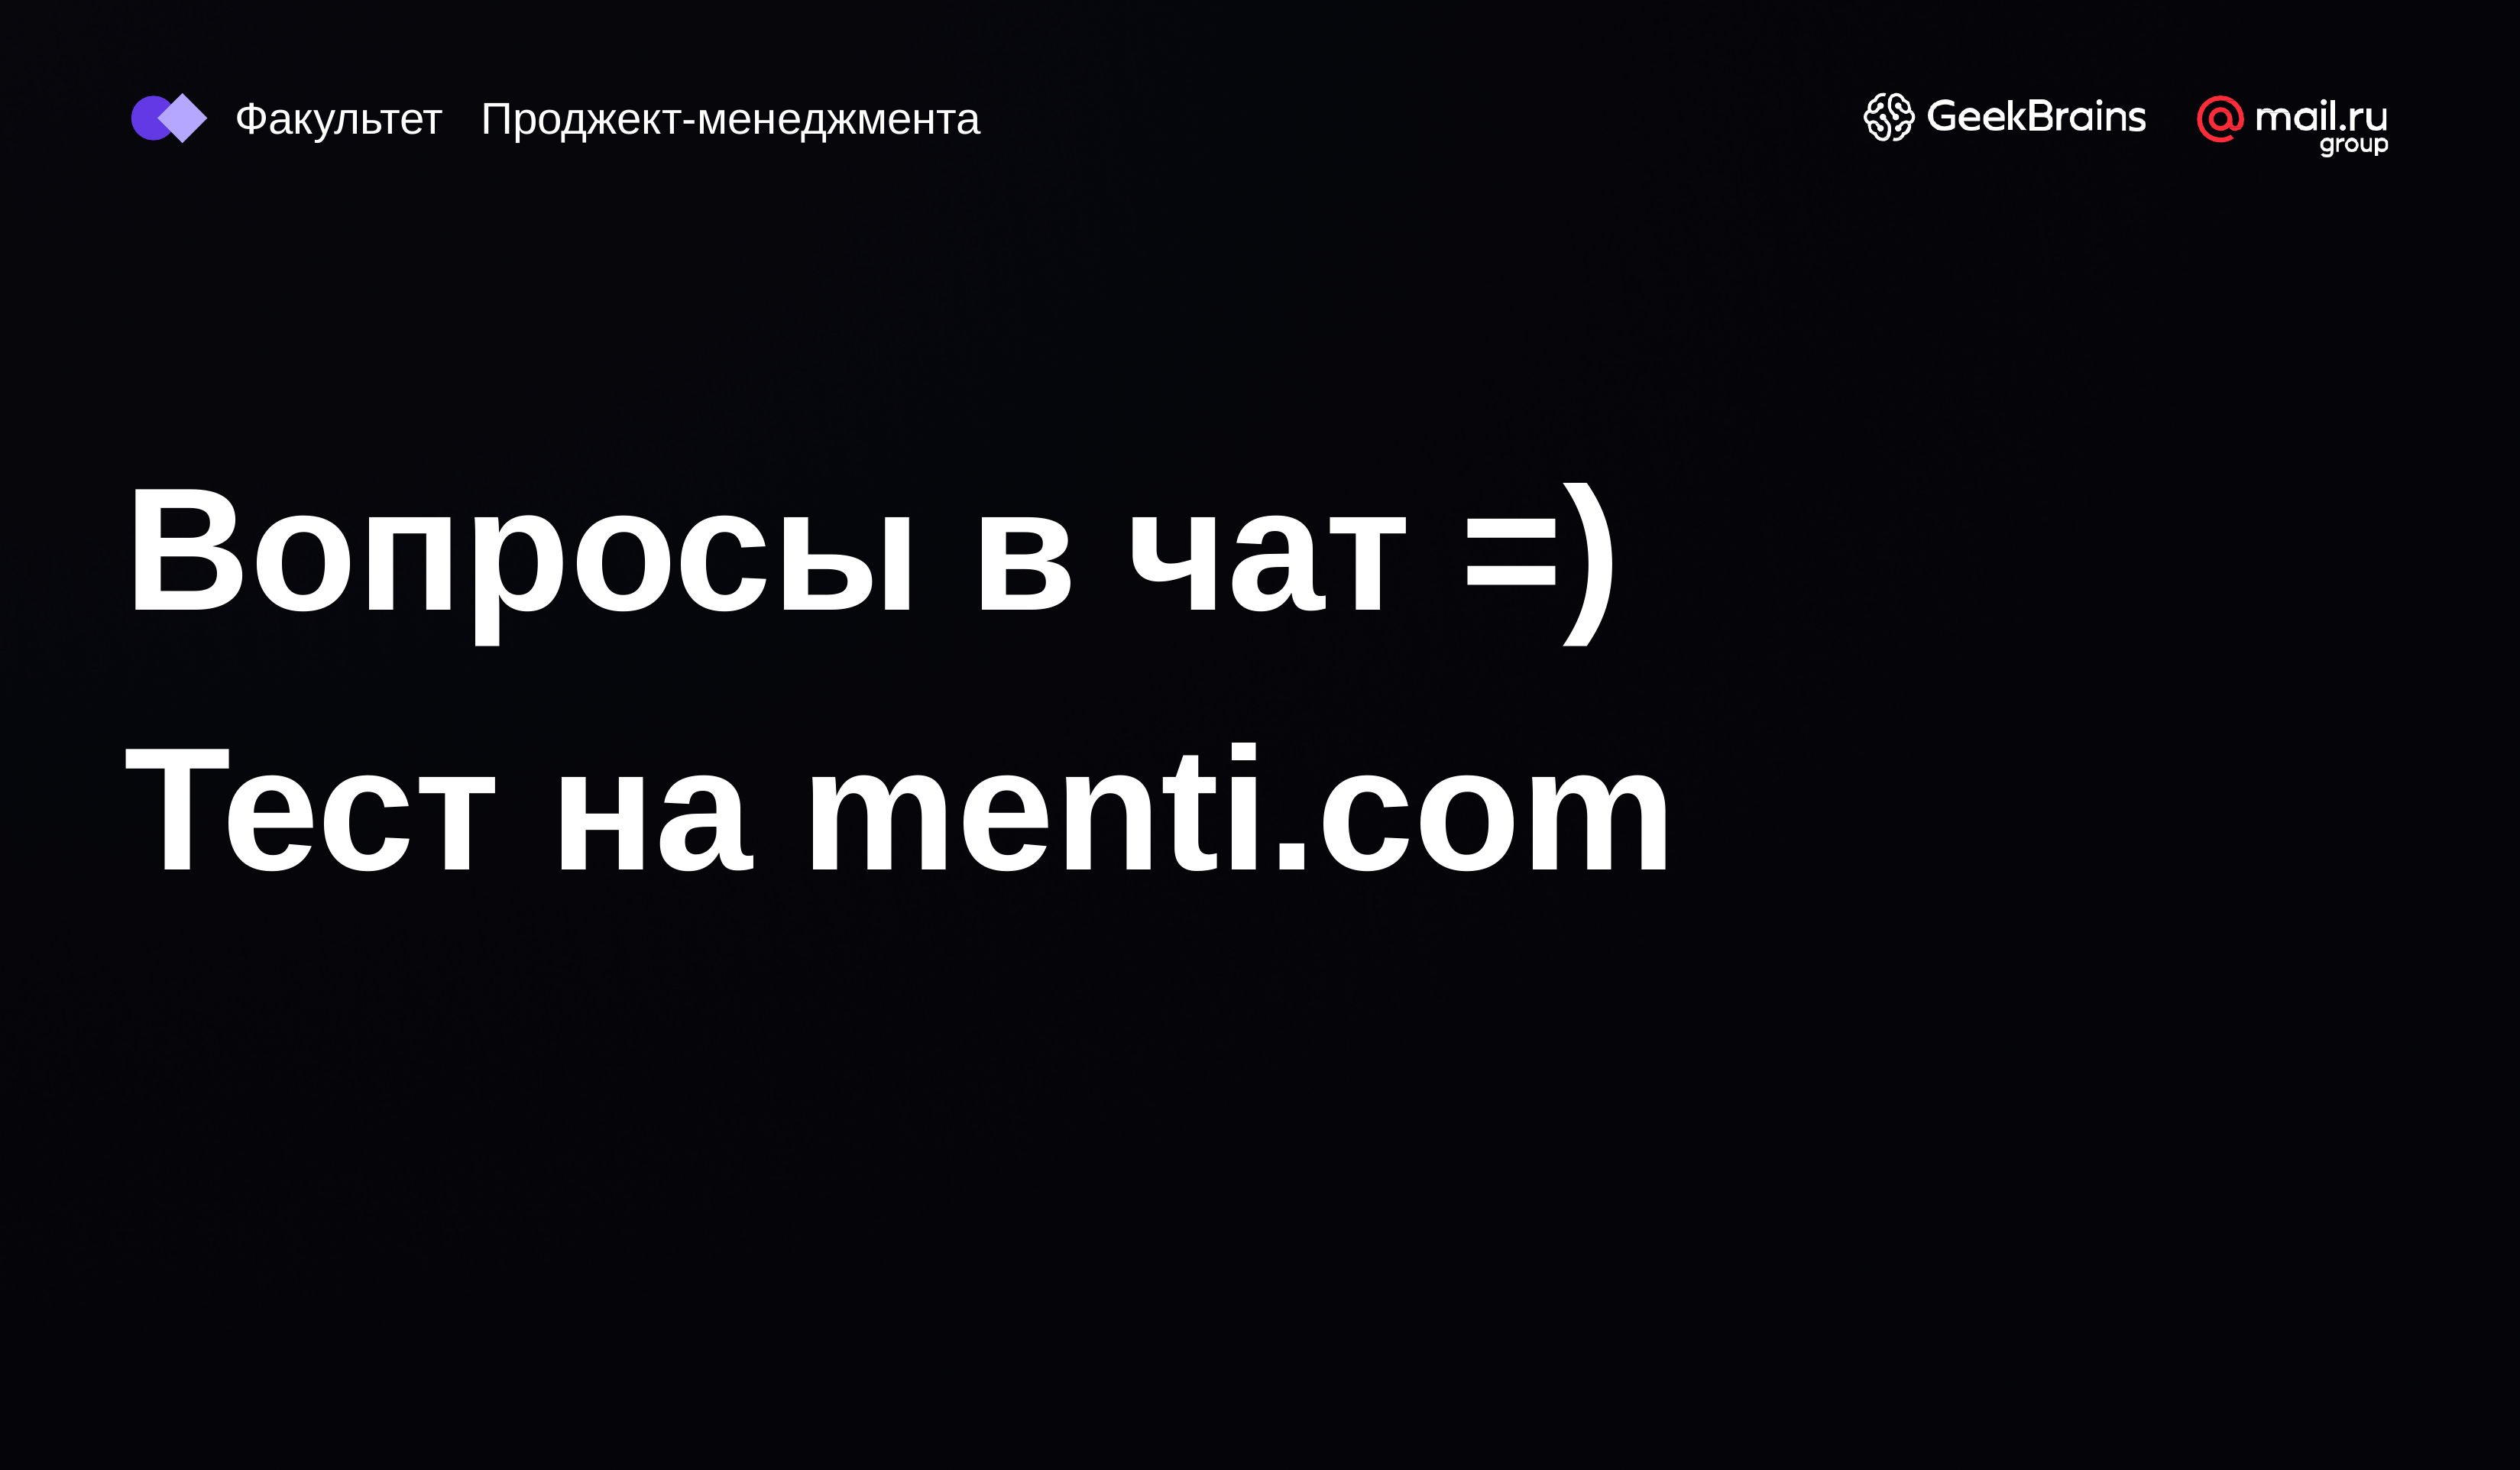

Факультет   Проджект-менеджмента

# Вопросы в чат =) Тест на menti.com